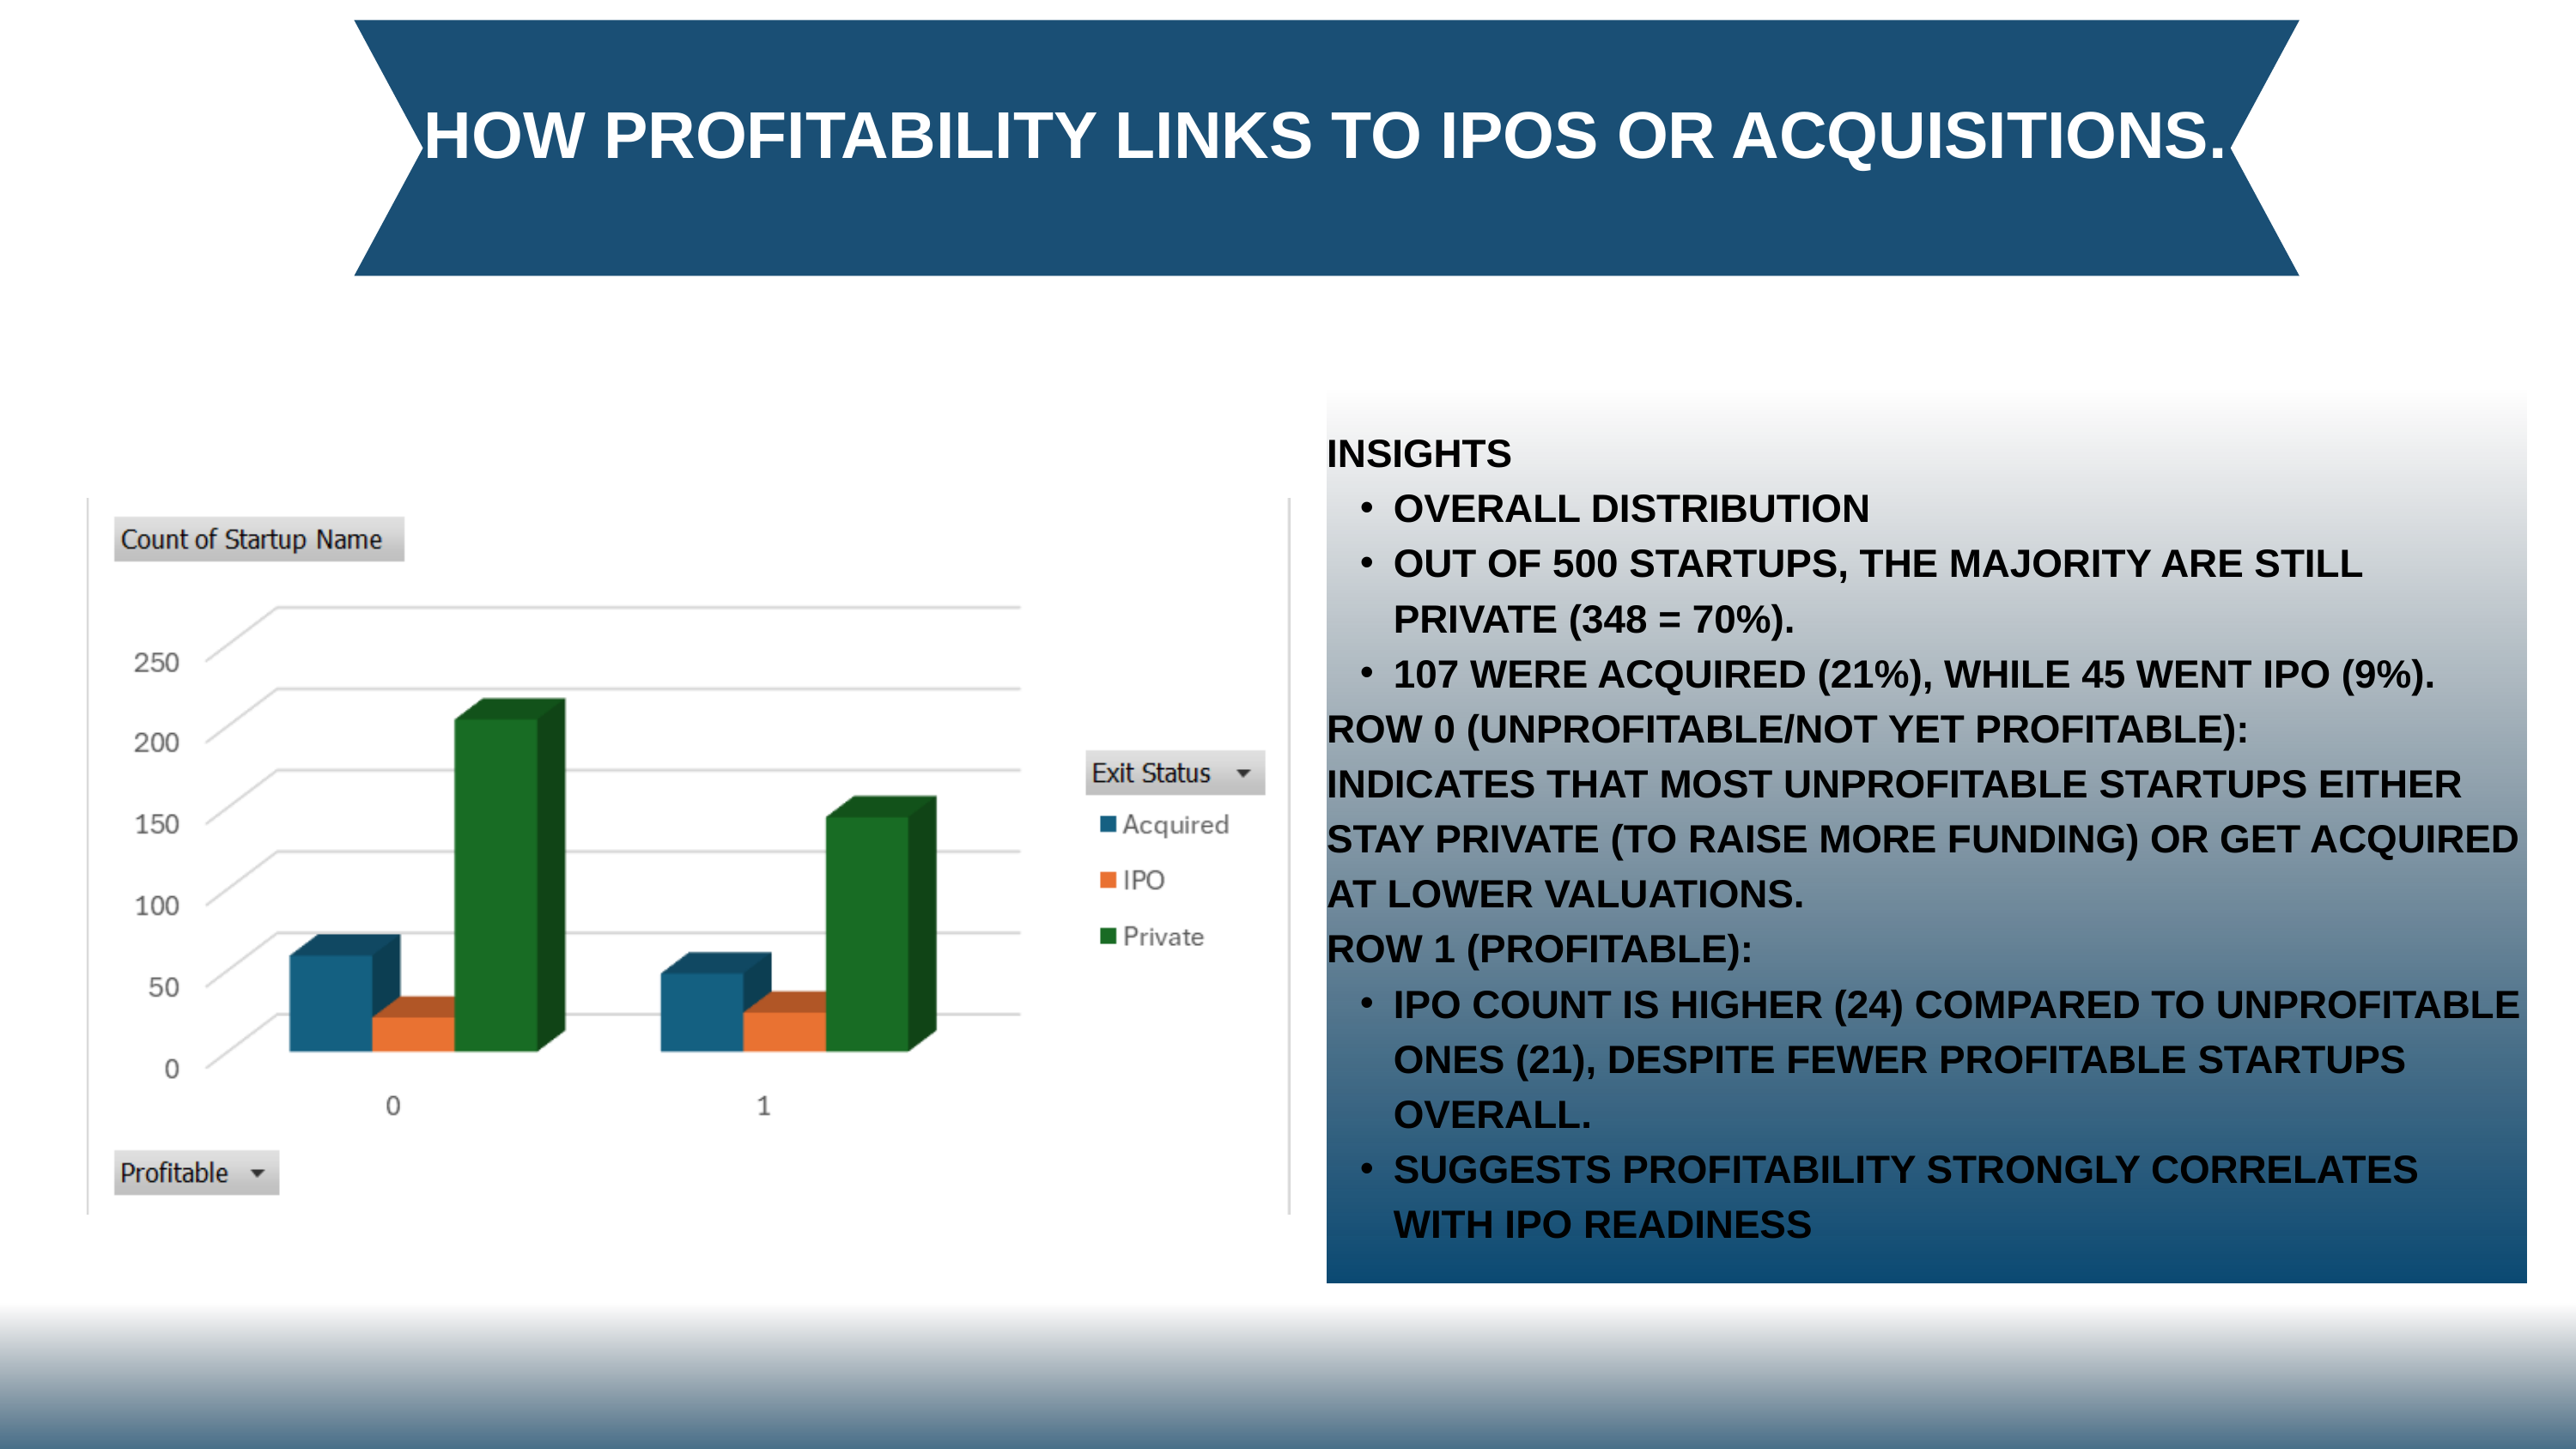

HOW PROFITABILITY LINKS TO IPOS OR ACQUISITIONS.

INSIGHTS
OVERALL DISTRIBUTION
OUT OF 500 STARTUPS, THE MAJORITY ARE STILL PRIVATE (348 = 70%).
107 WERE ACQUIRED (21%), WHILE 45 WENT IPO (9%).
ROW 0 (UNPROFITABLE/NOT YET PROFITABLE):
INDICATES THAT MOST UNPROFITABLE STARTUPS EITHER STAY PRIVATE (TO RAISE MORE FUNDING) OR GET ACQUIRED AT LOWER VALUATIONS.
ROW 1 (PROFITABLE):
IPO COUNT IS HIGHER (24) COMPARED TO UNPROFITABLE ONES (21), DESPITE FEWER PROFITABLE STARTUPS OVERALL.
SUGGESTS PROFITABILITY STRONGLY CORRELATES WITH IPO READINESS